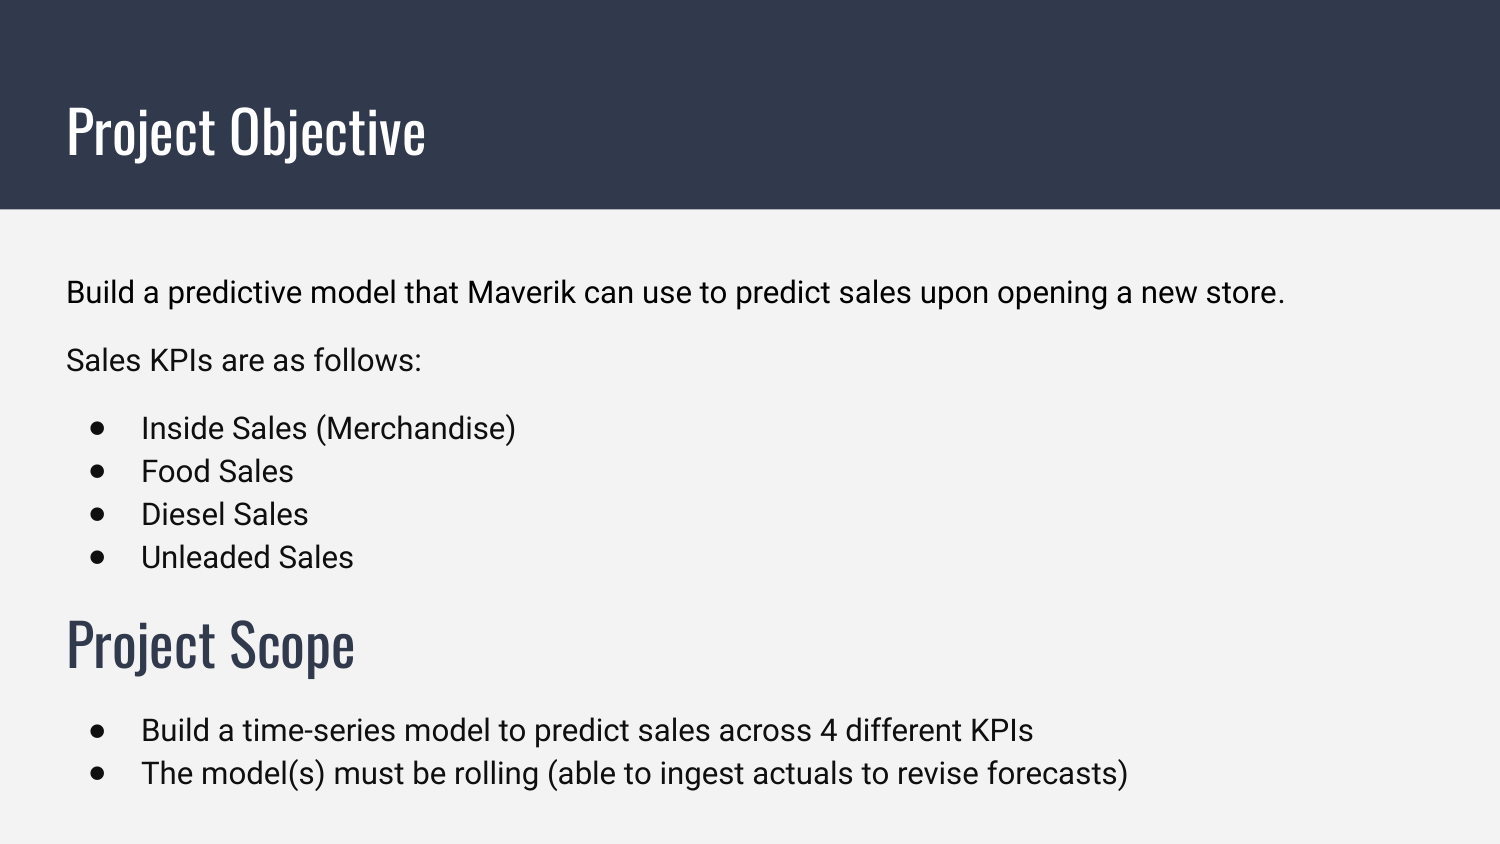

# Project Objective

Build a predictive model that Maverik can use to predict sales upon opening a new store.
Sales KPIs are as follows:
Inside Sales (Merchandise)
Food Sales
Diesel Sales
Unleaded Sales
Project Scope
Build a time-series model to predict sales across 4 different KPIs
The model(s) must be rolling (able to ingest actuals to revise forecasts)